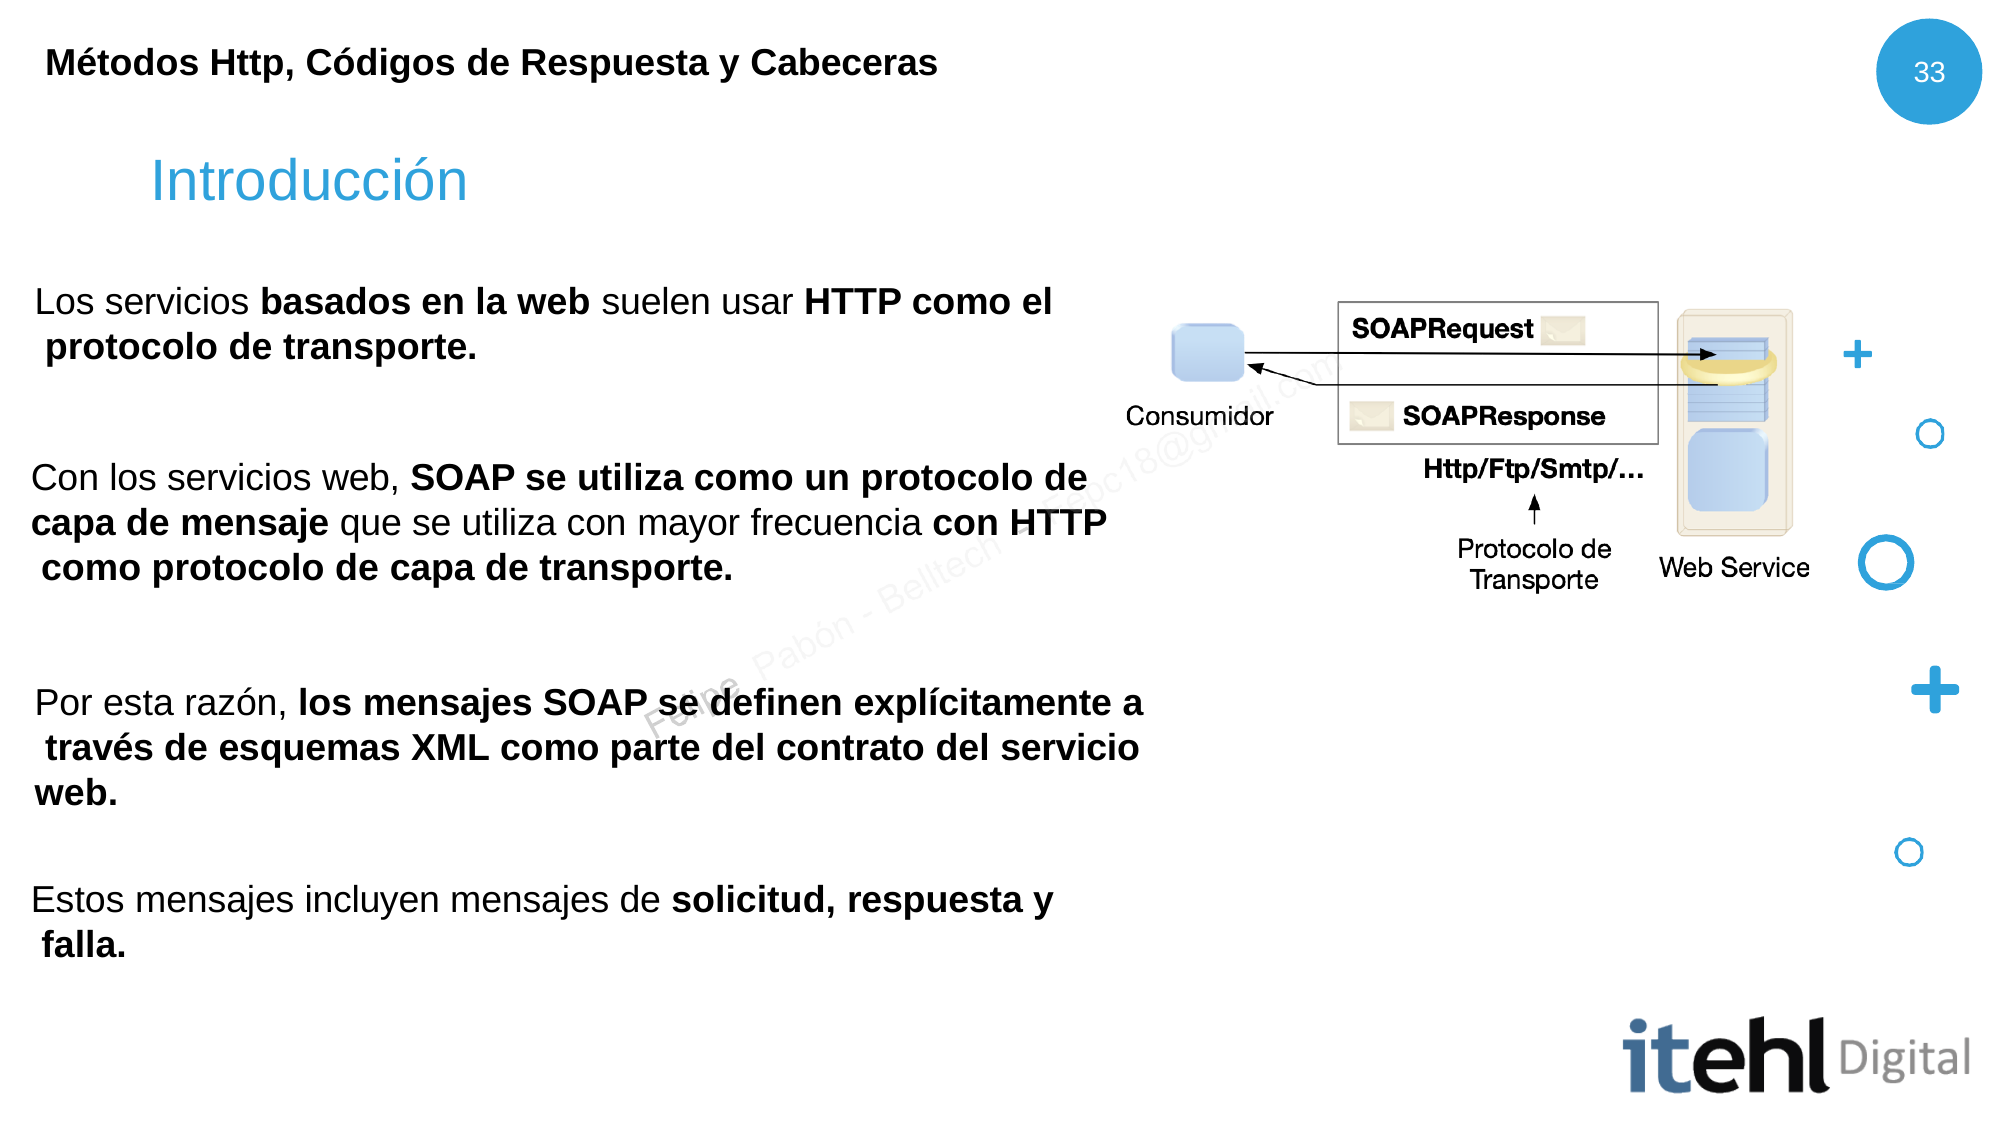

Métodos Http, Códigos de Respuesta y Cabeceras
33
# Introducción
Los servicios basados en la web suelen usar HTTP como el  protocolo de transporte.

Con los servicios web, SOAP se utiliza como un protocolo de  capa de mensaje que se utiliza con mayor frecuencia con HTTP  como protocolo de capa de transporte.

Por esta razón, los mensajes SOAP se definen explícitamente a  través de esquemas XML como parte del contrato del servicio  web.

Estos mensajes incluyen mensajes de solicitud, respuesta y  falla.